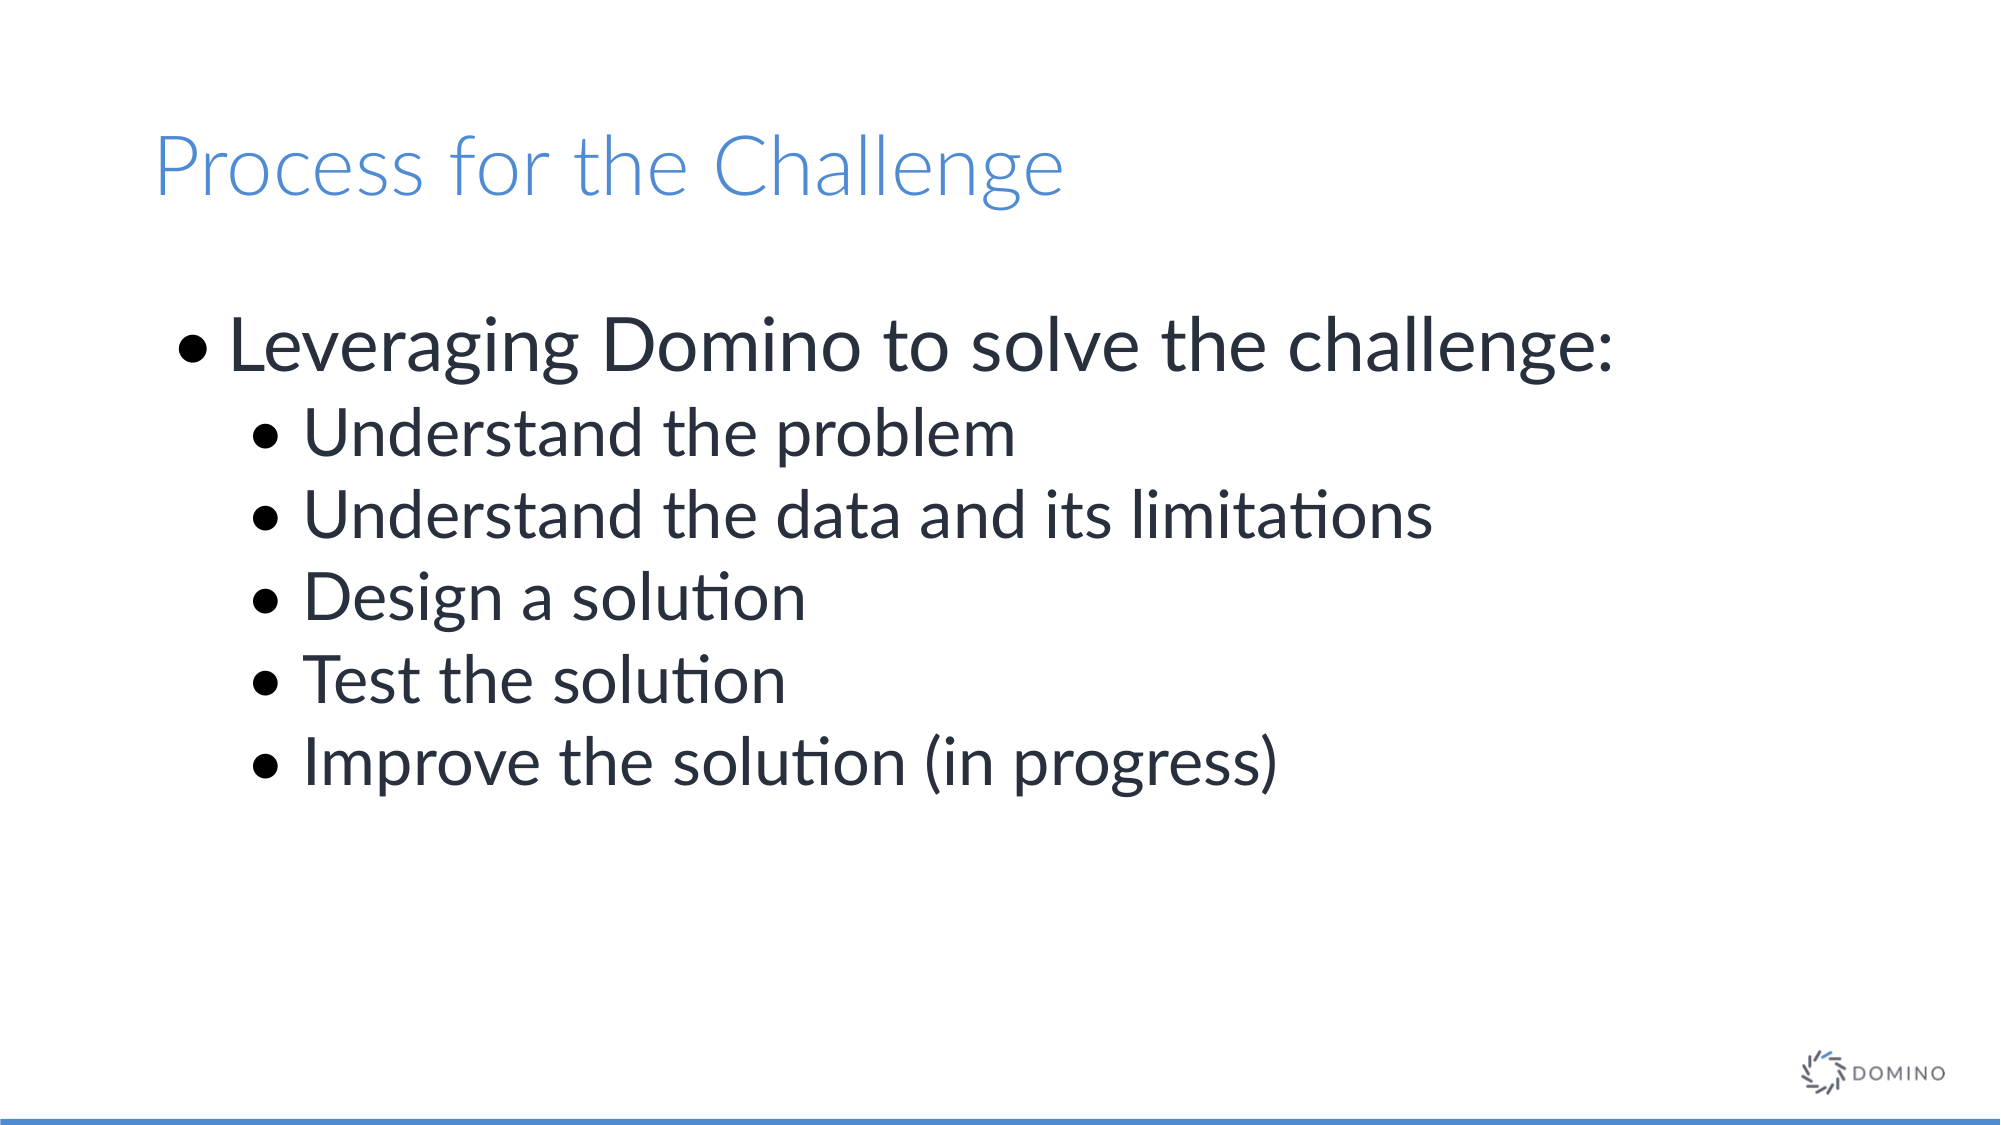

# Process for the Challenge
Leveraging Domino to solve the challenge:
Understand the problem
Understand the data and its limitations
Design a solution
Test the solution
Improve the solution (in progress)